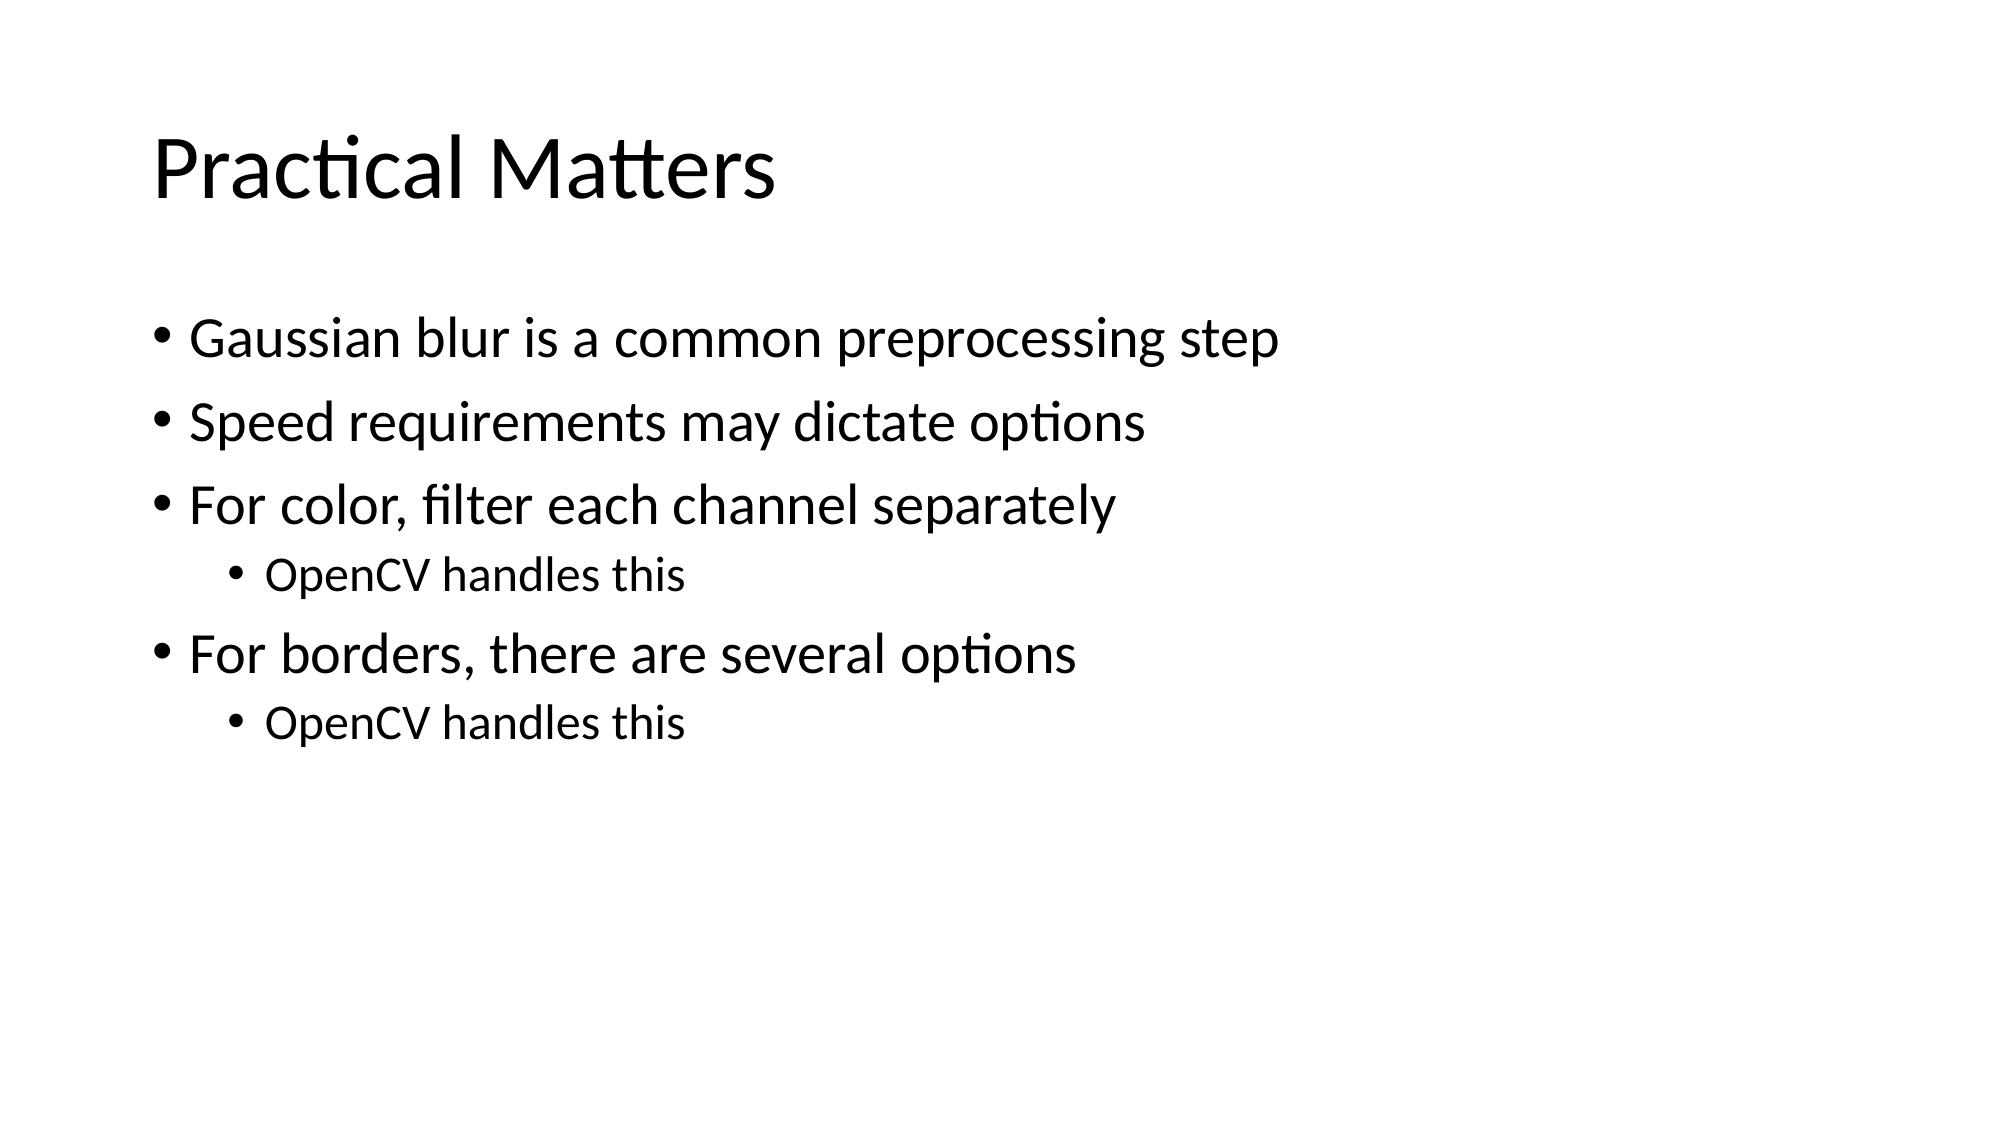

# Practical Matters
Gaussian blur is a common preprocessing step
Speed requirements may dictate options
For color, filter each channel separately
OpenCV handles this
For borders, there are several options
OpenCV handles this